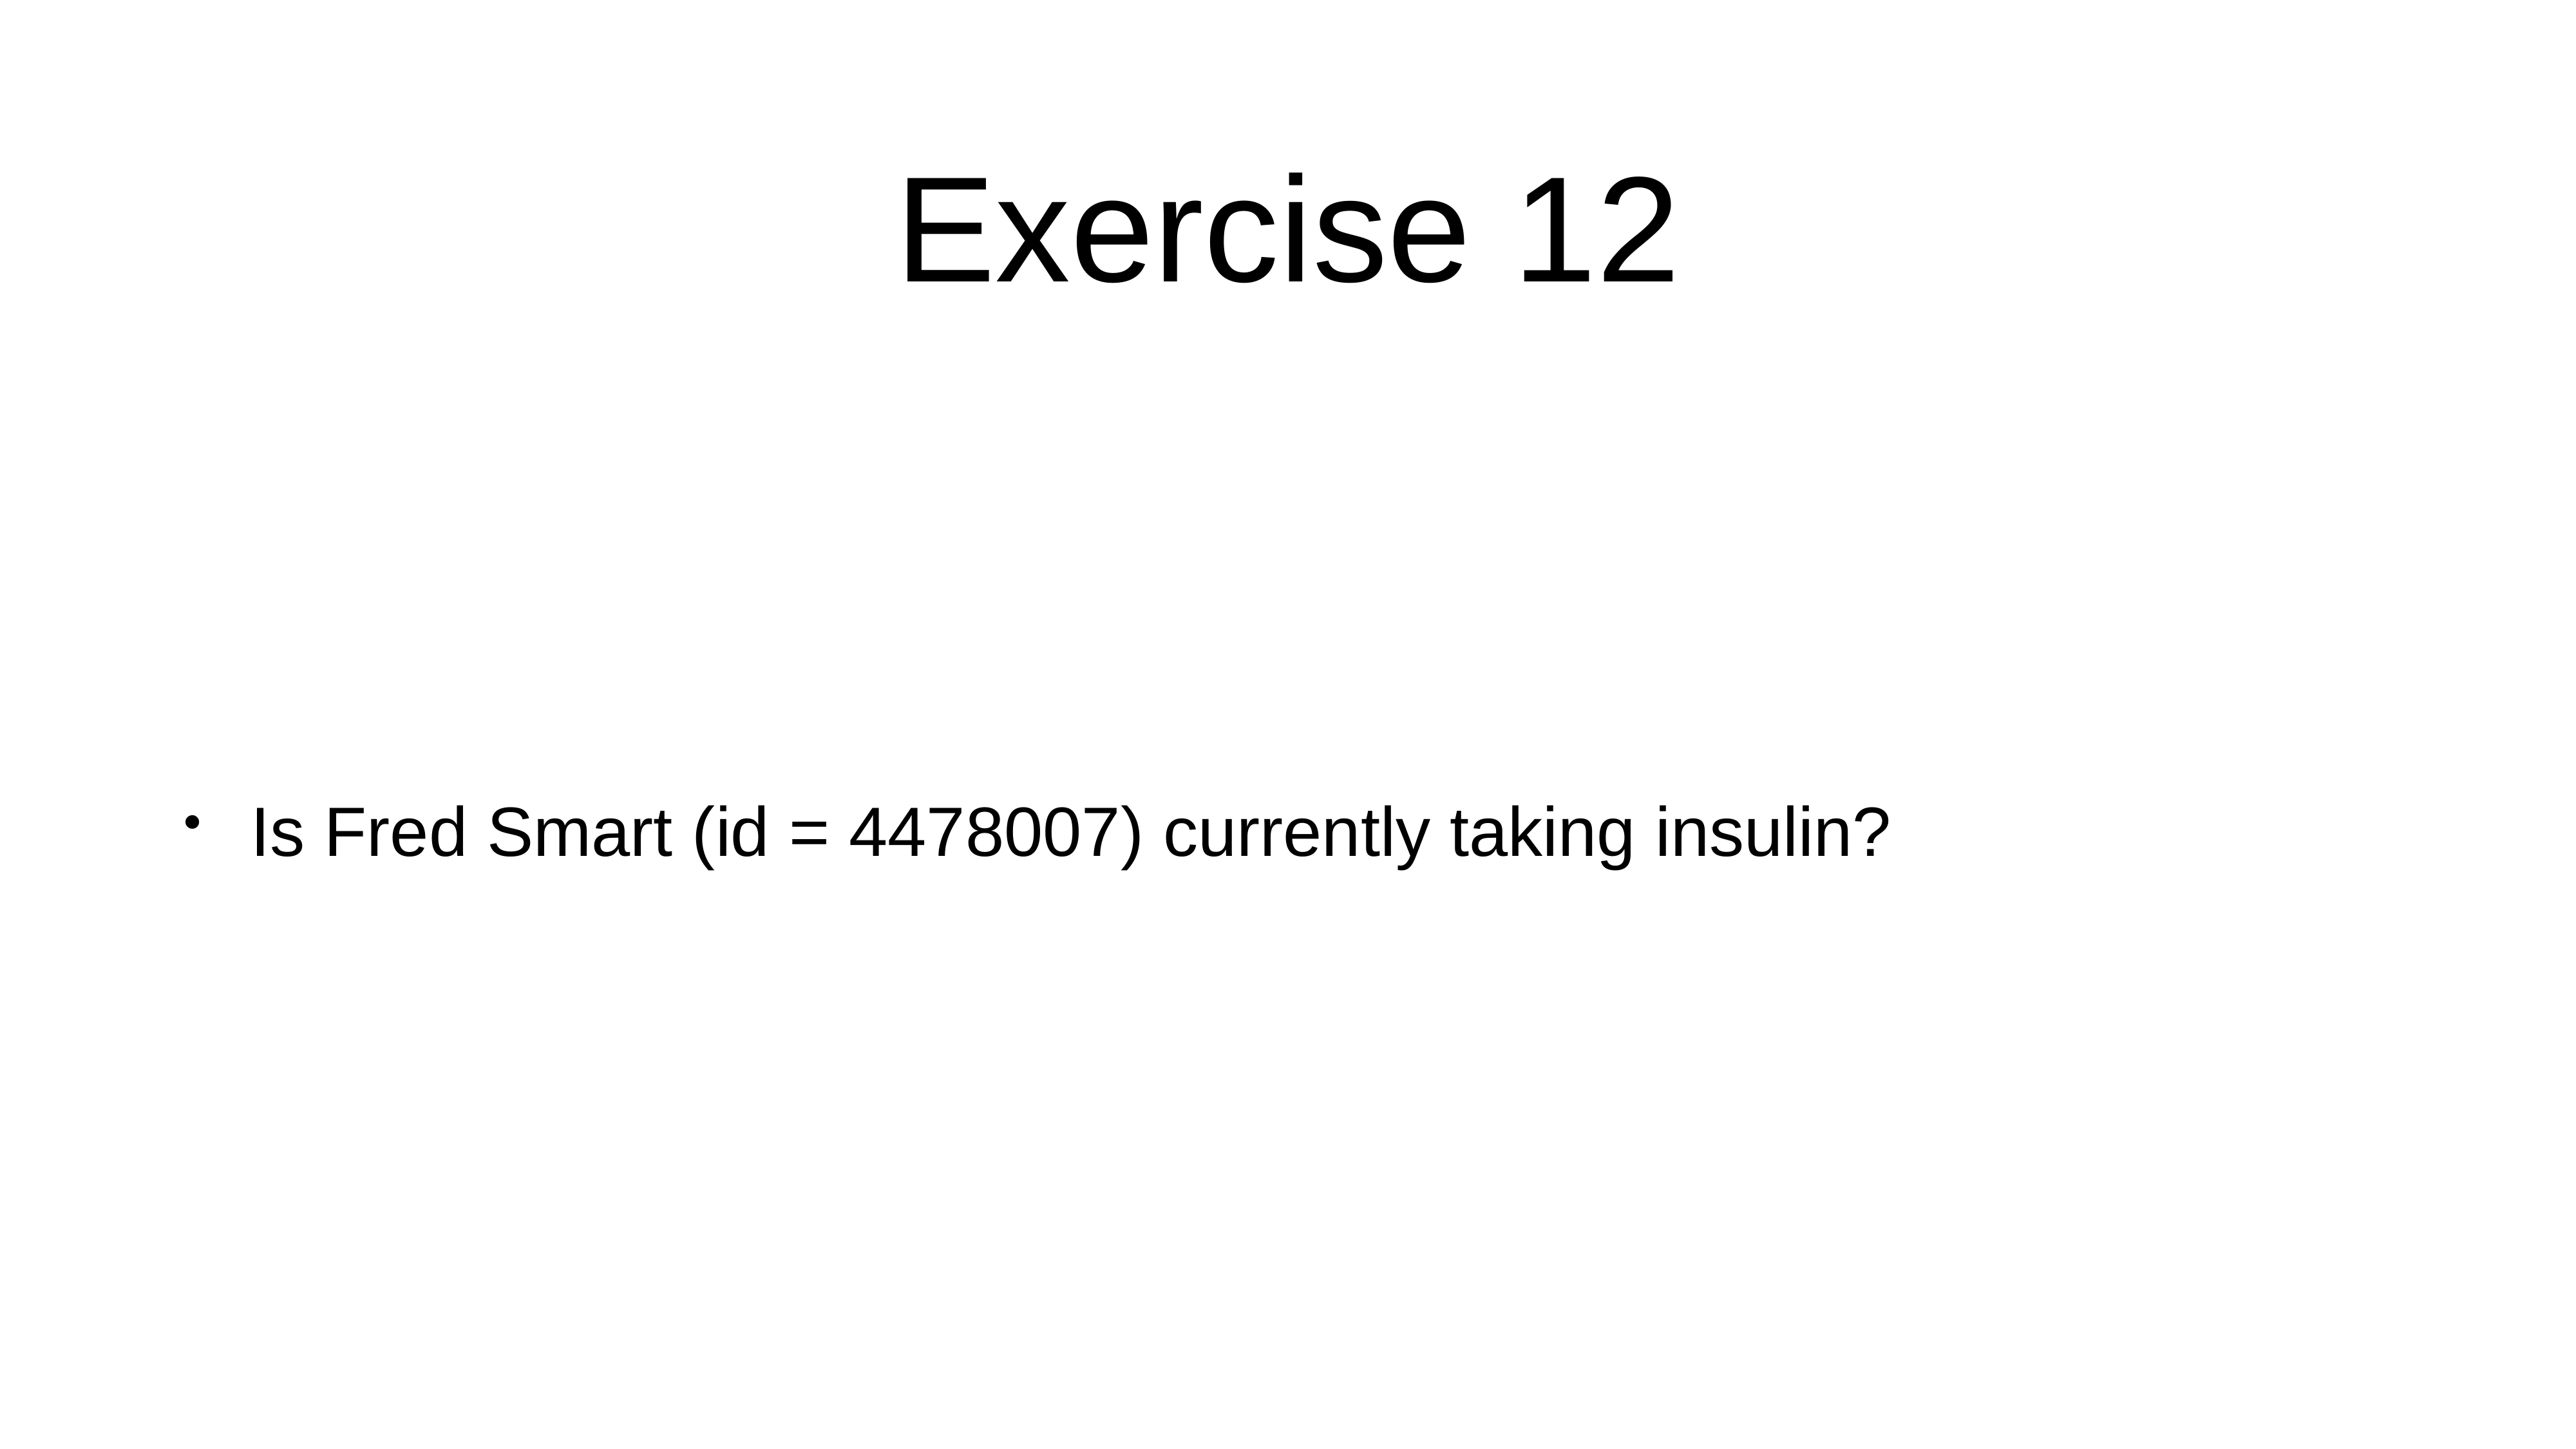

# Exercise 12
Is Fred Smart (id = 4478007) currently taking insulin?